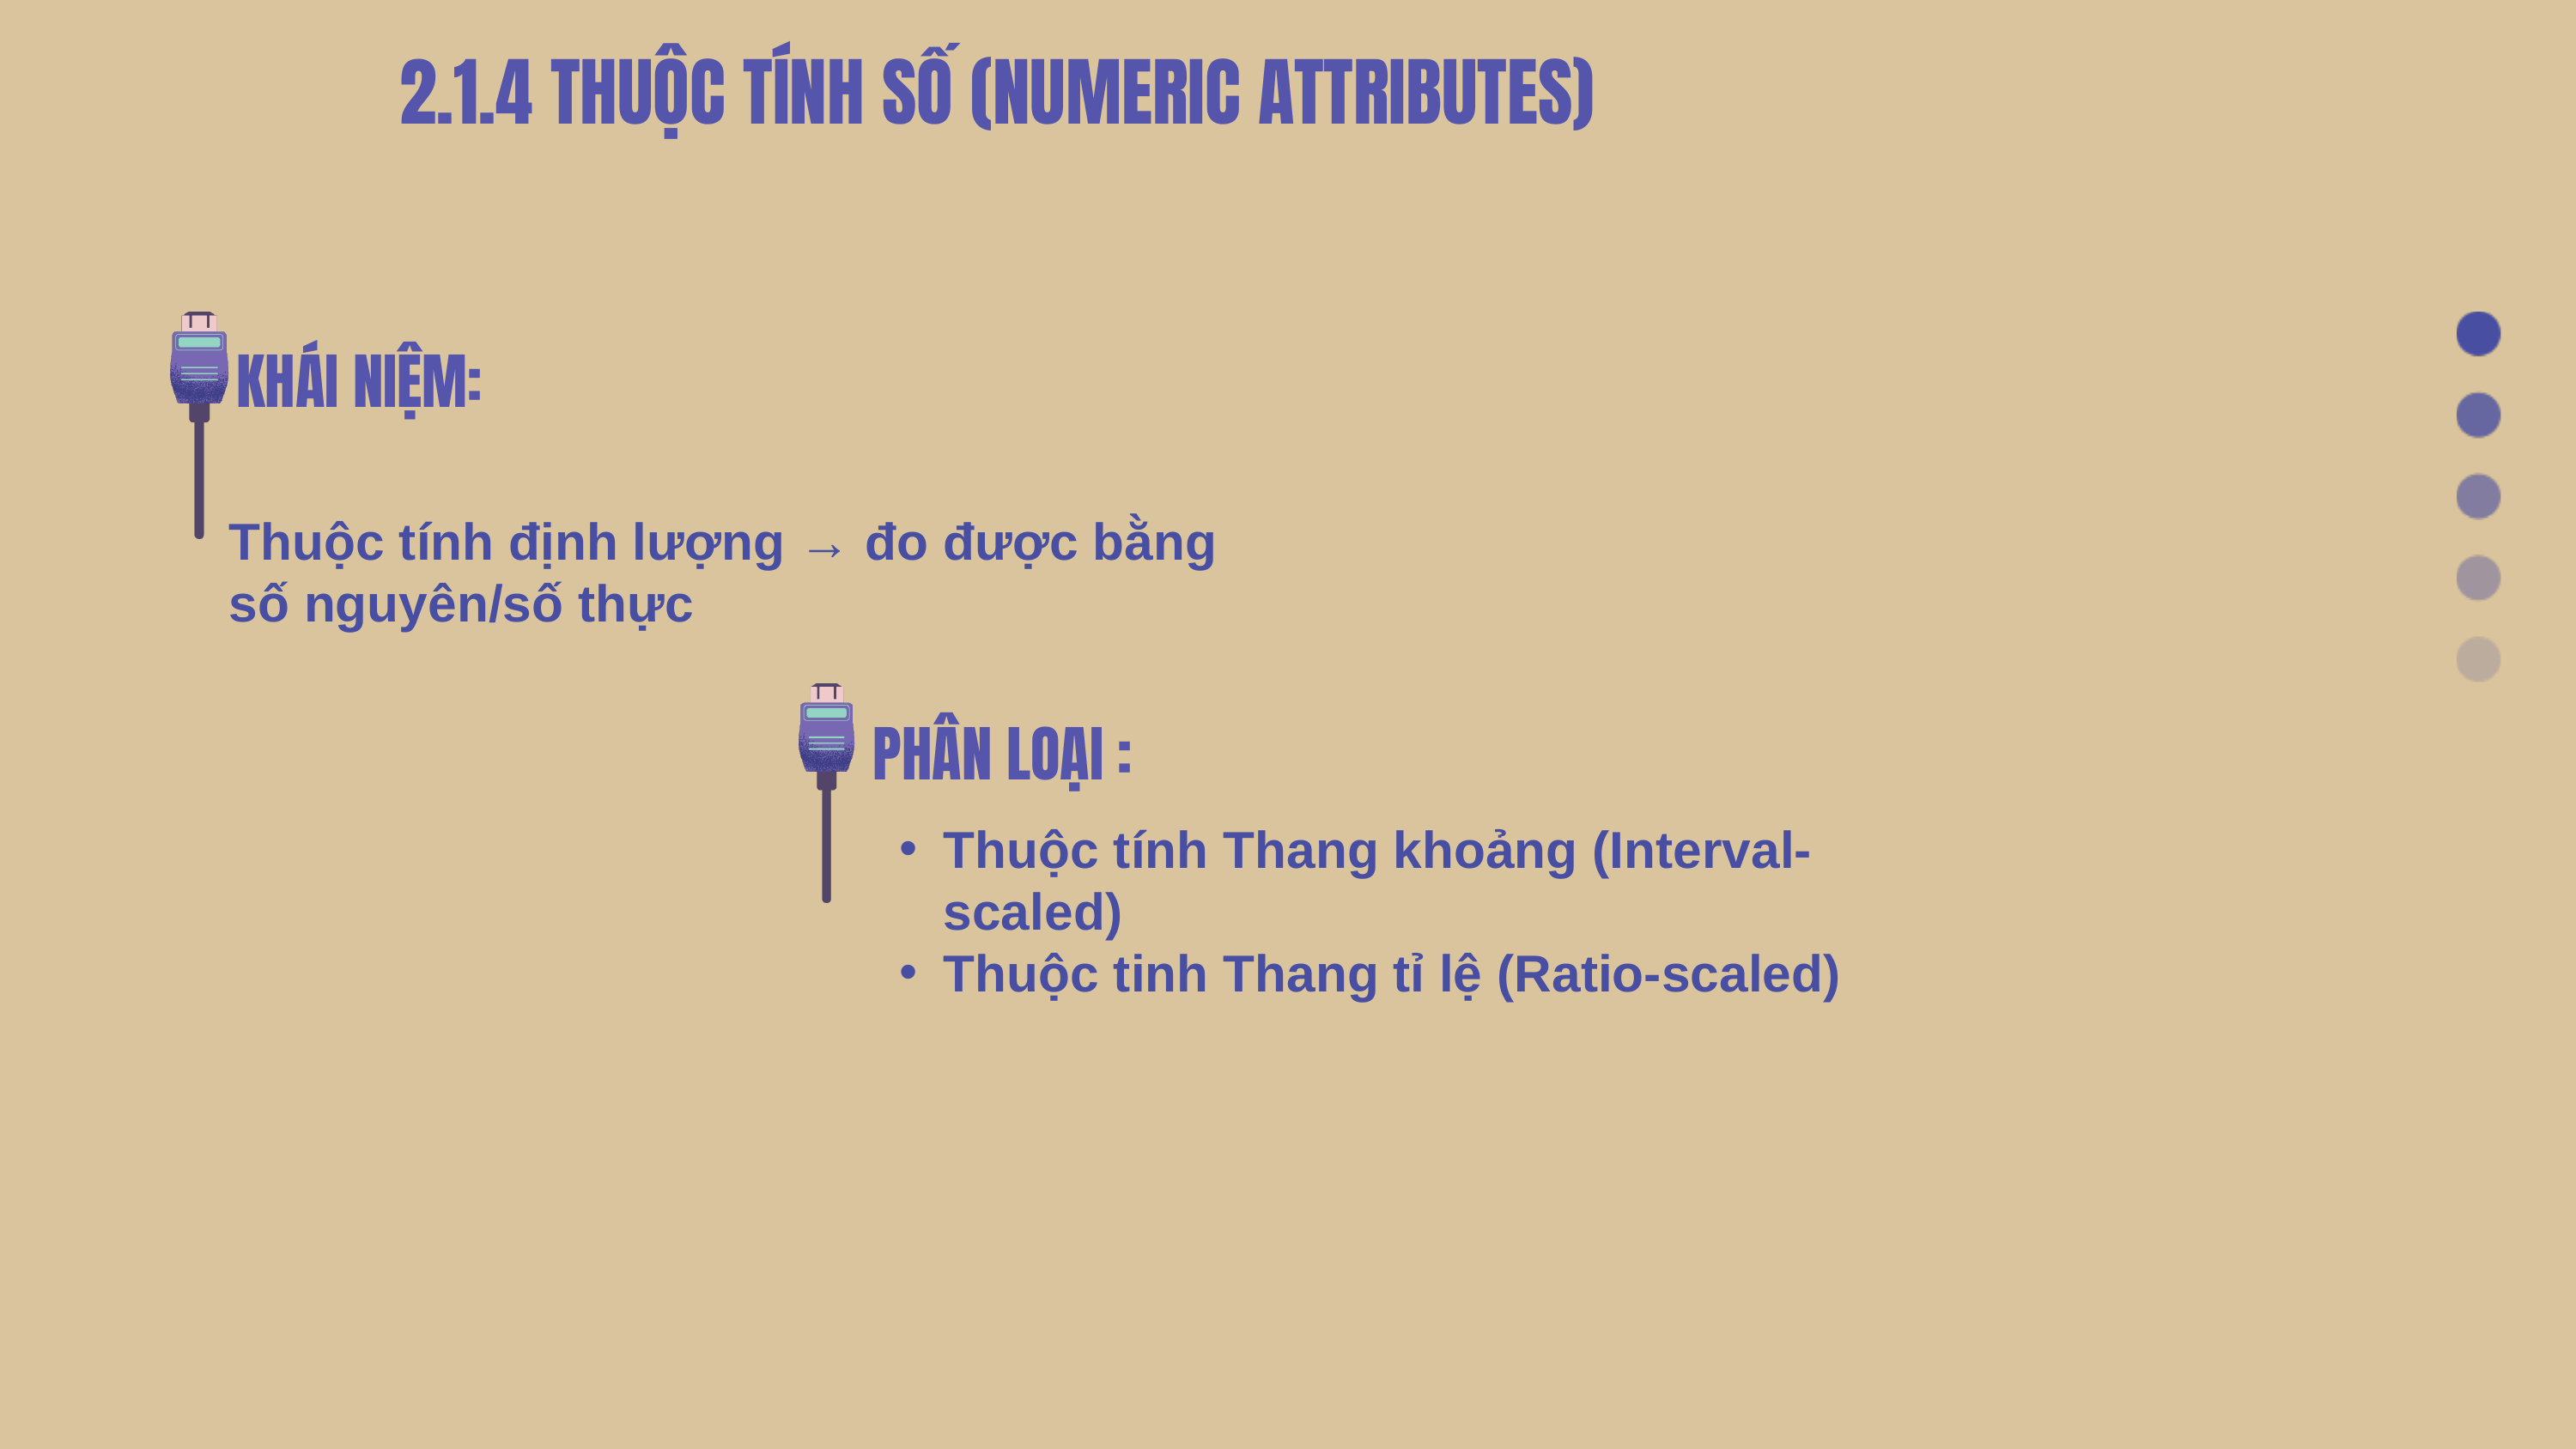

2.1.4 THUỘC TÍNH SỐ (NUMERIC ATTRIBUTES)

KHÁI NIỆM:
Thuộc tính định lượng → đo được bằng số nguyên/số thực

PHÂN LOẠI :
Thuộc tính Thang khoảng (Interval-scaled)
Thuộc tinh Thang tỉ lệ (Ratio-scaled)